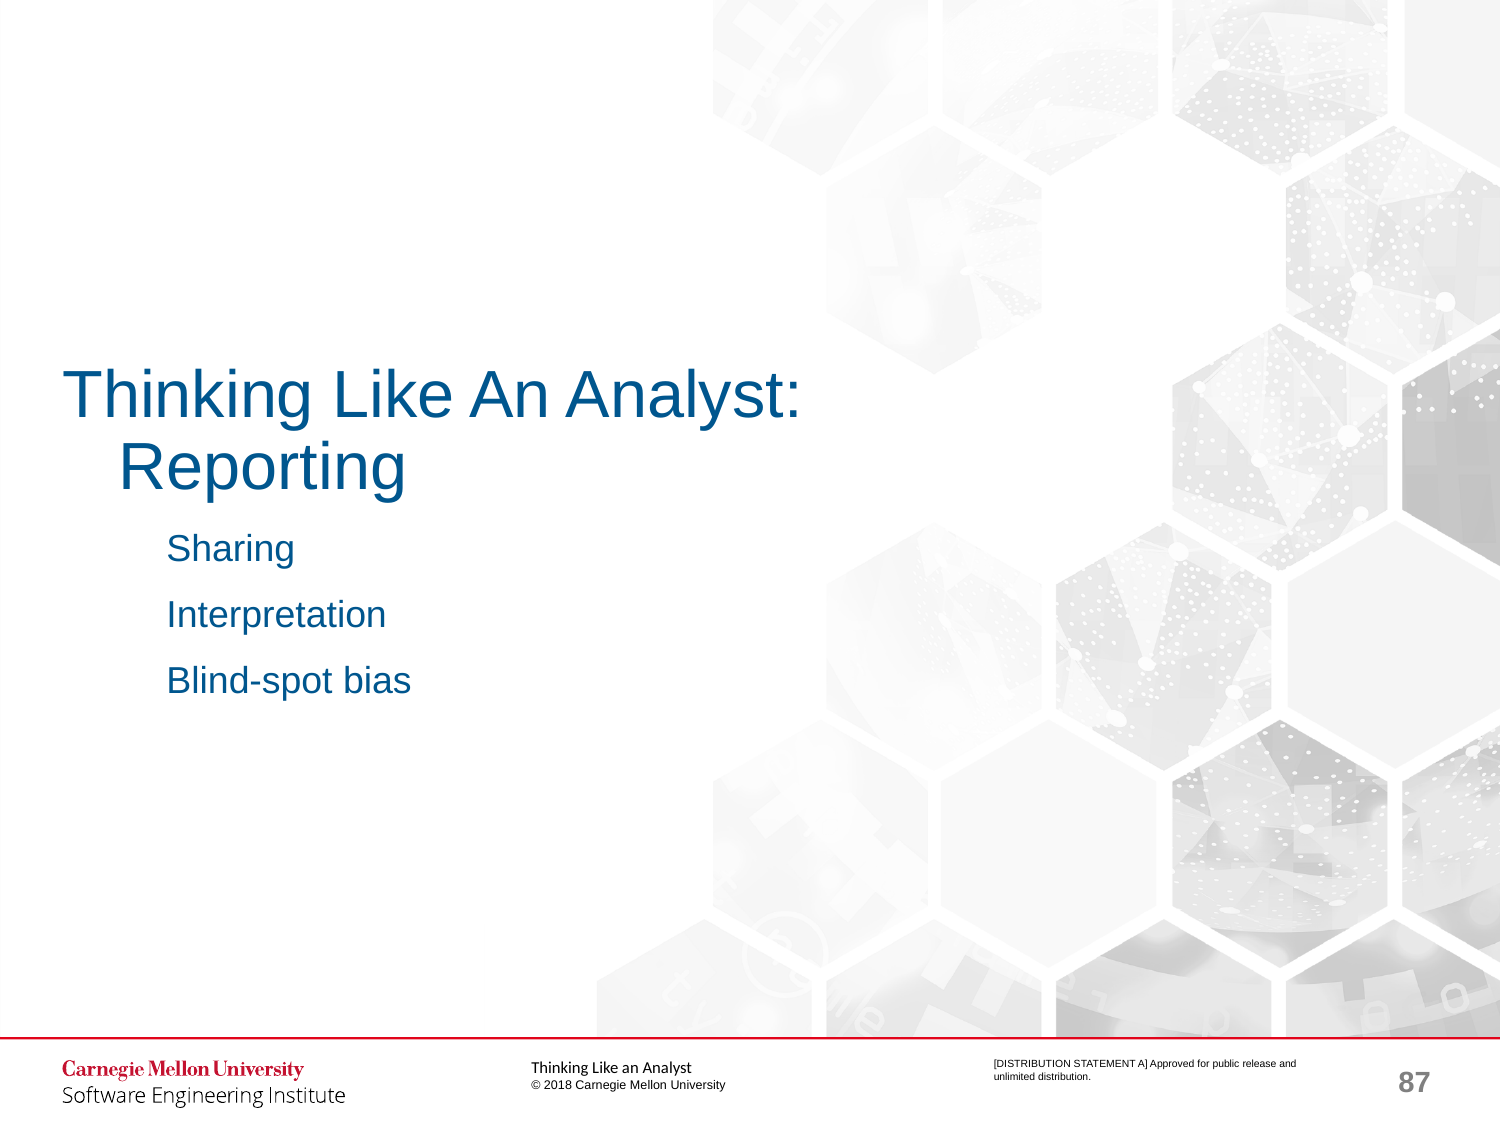

# Thinking Like An Analyst: Reporting
Sharing
Interpretation
Blind-spot bias